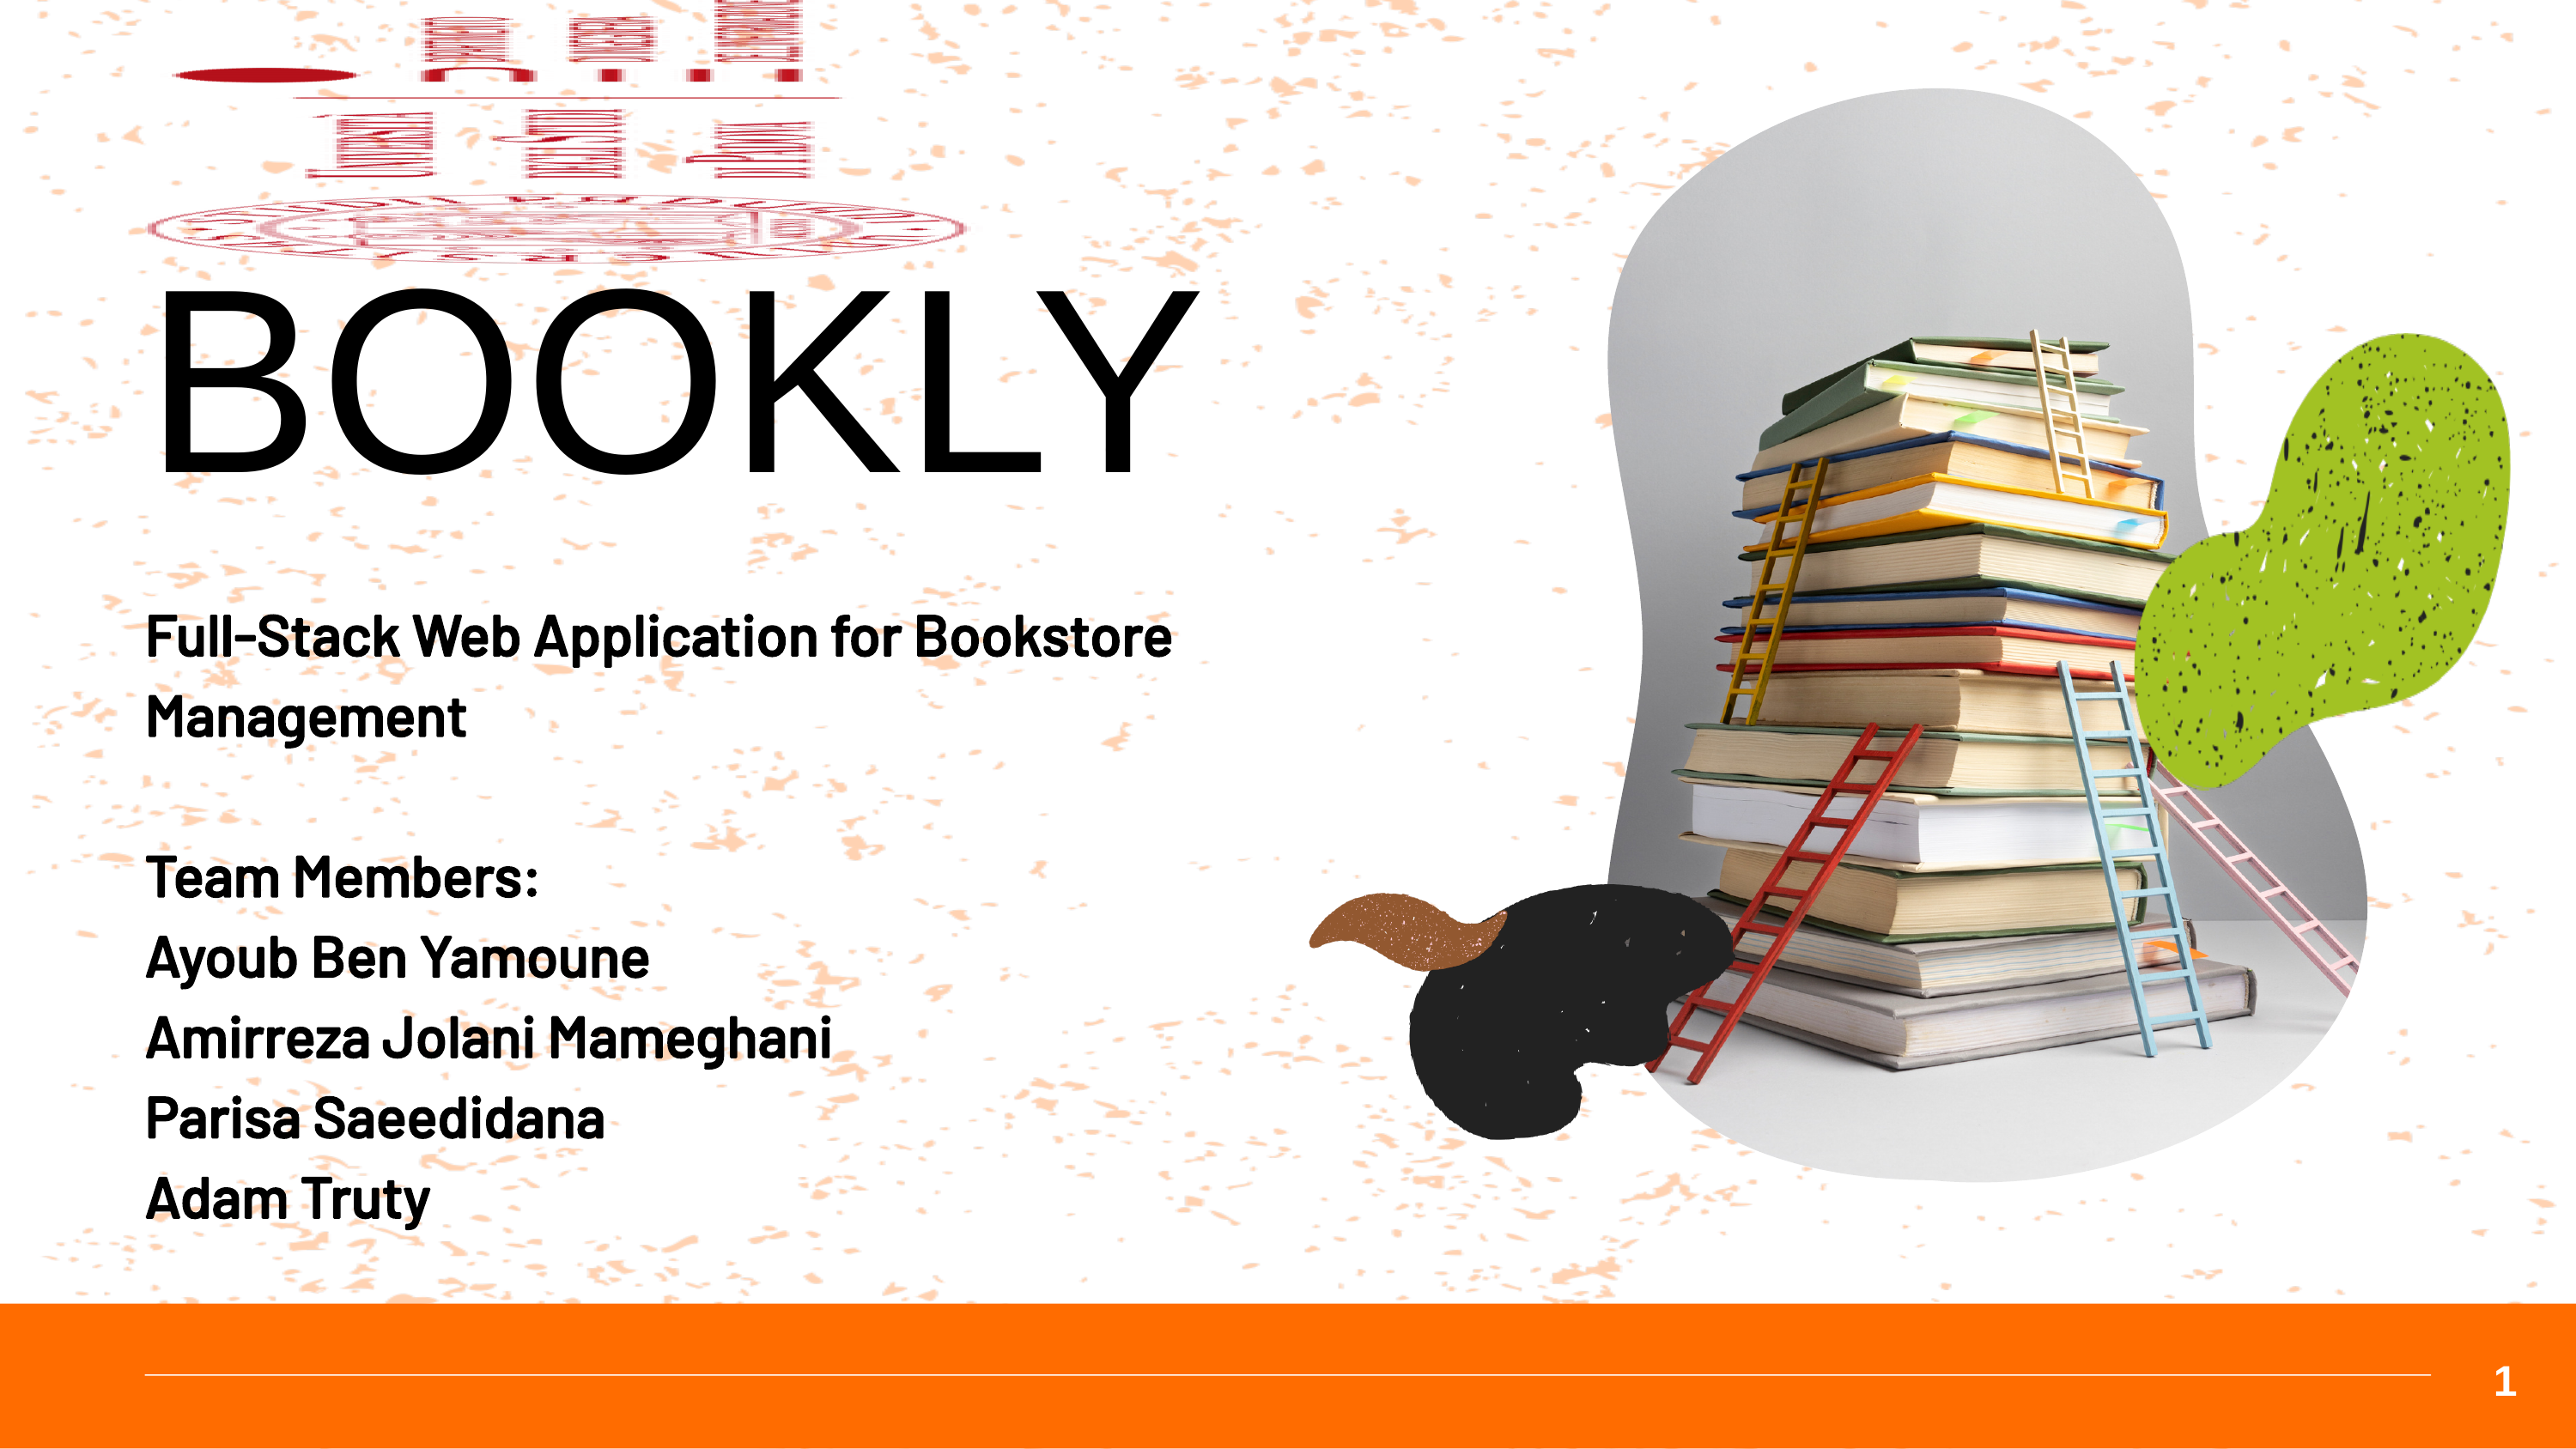

BOOKLY
Full-Stack Web Application for Bookstore Management

Team Members:
Ayoub Ben Yamoune
Amirreza Jolani Mameghani
Parisa Saeedidana
Adam Truty

1